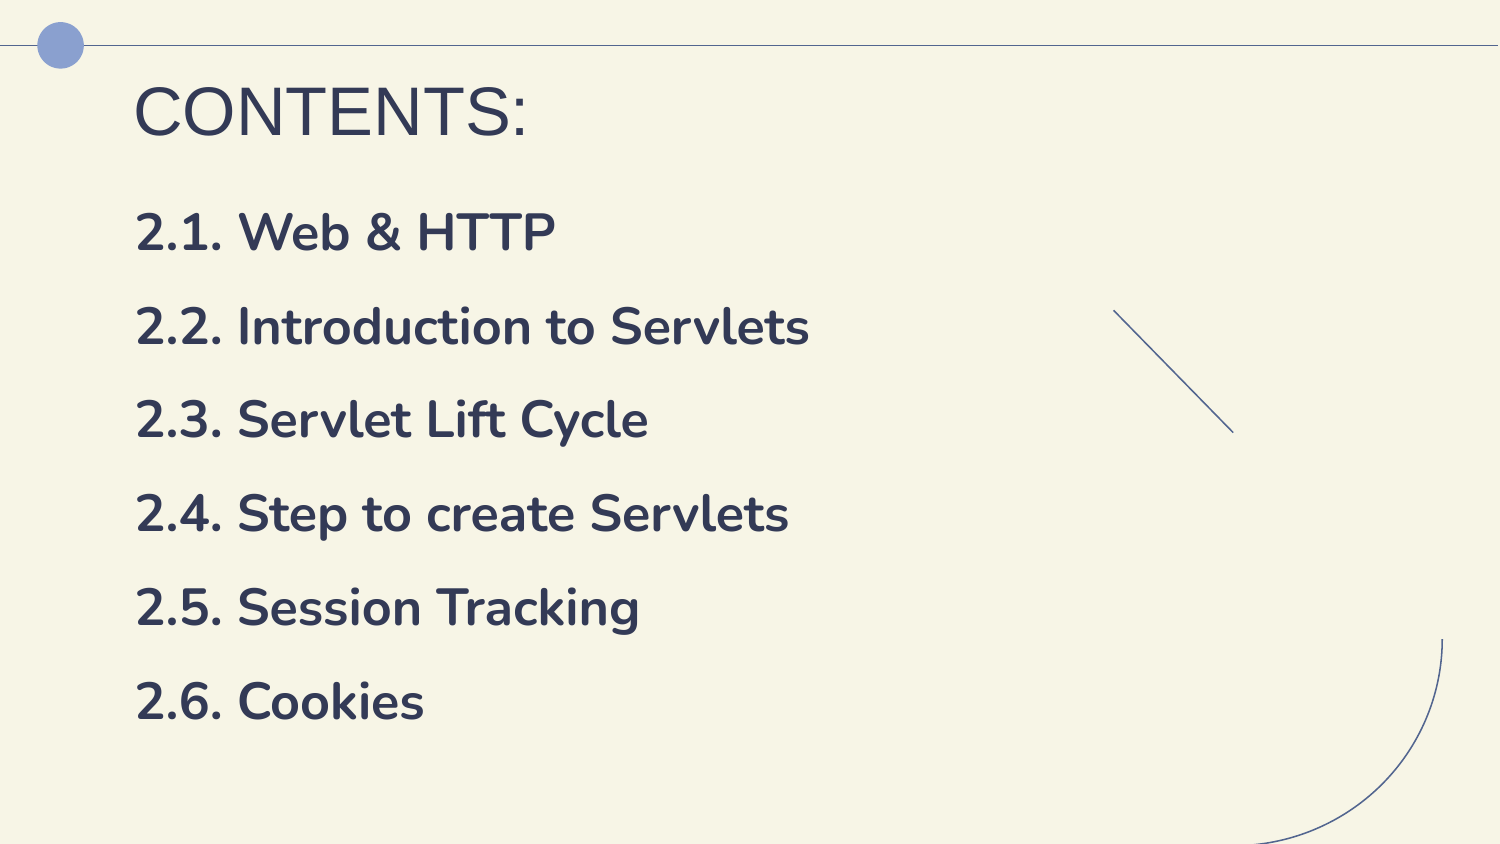

# CONTENTS:
2.1. Web & HTTP
2.2. Introduction to Servlets
2.3. Servlet Lift Cycle
2.4. Step to create Servlets
2.5. Session Tracking
2.6. Cookies